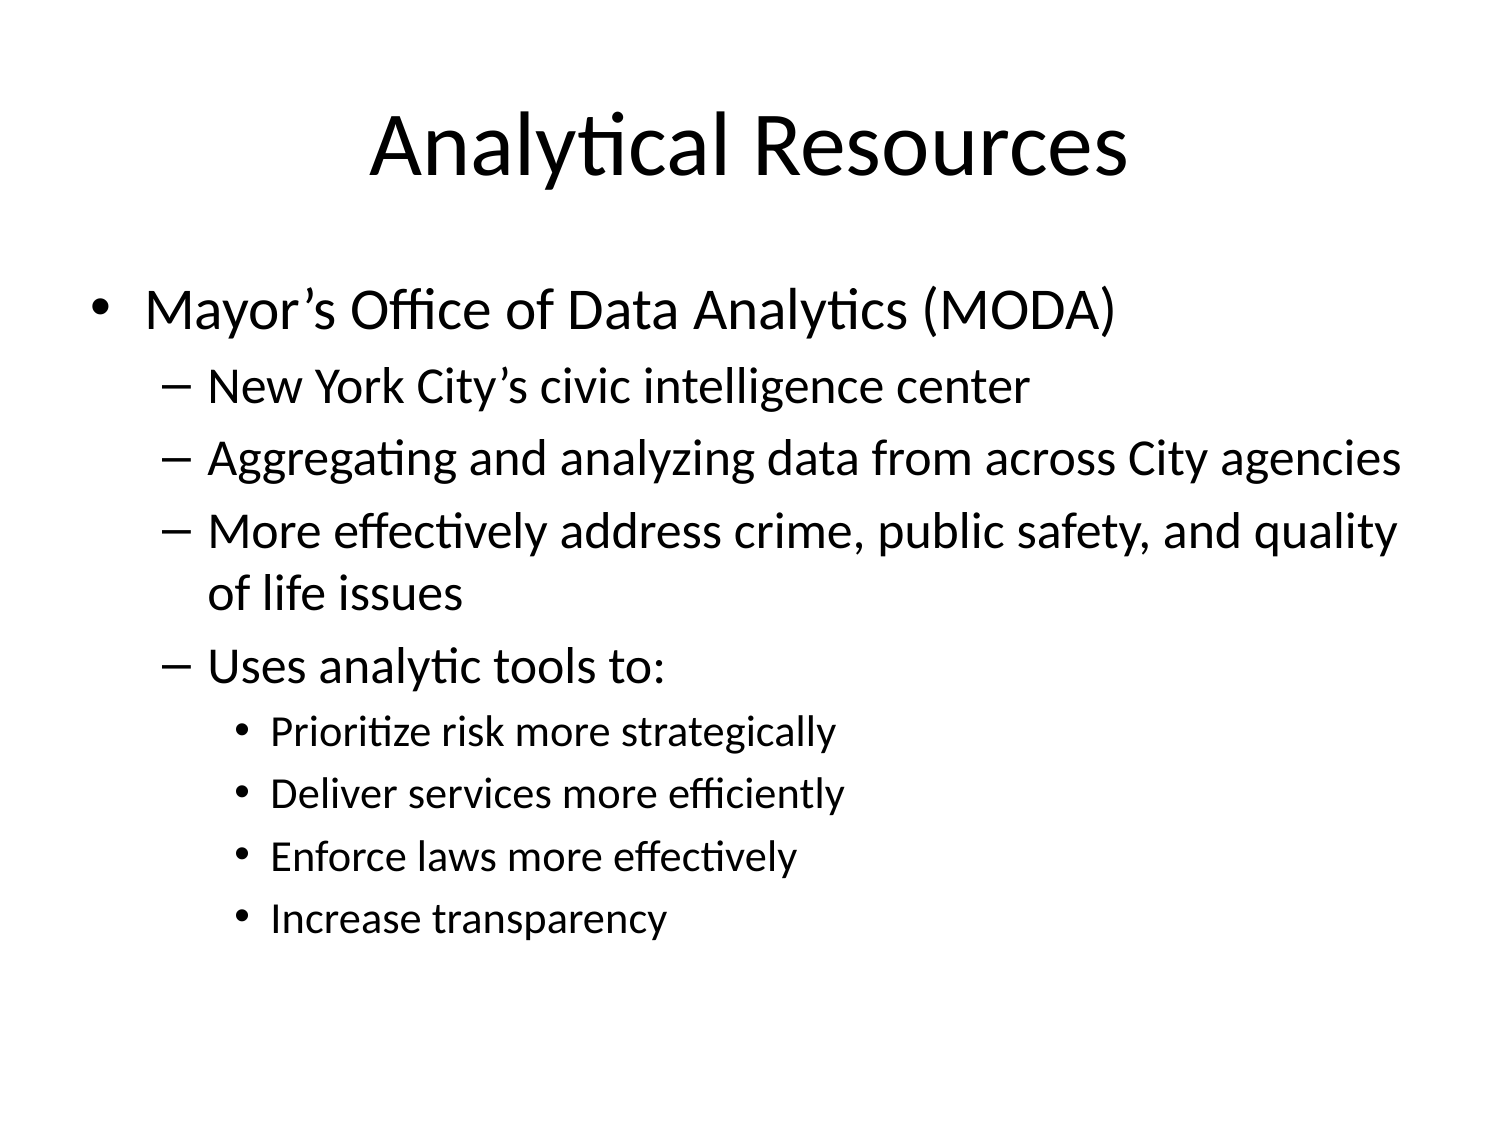

# Analytical Resources
Mayor’s Office of Data Analytics (MODA)
New York City’s civic intelligence center
Aggregating and analyzing data from across City agencies
More effectively address crime, public safety, and quality of life issues
Uses analytic tools to:
Prioritize risk more strategically
Deliver services more efficiently
Enforce laws more effectively
Increase transparency